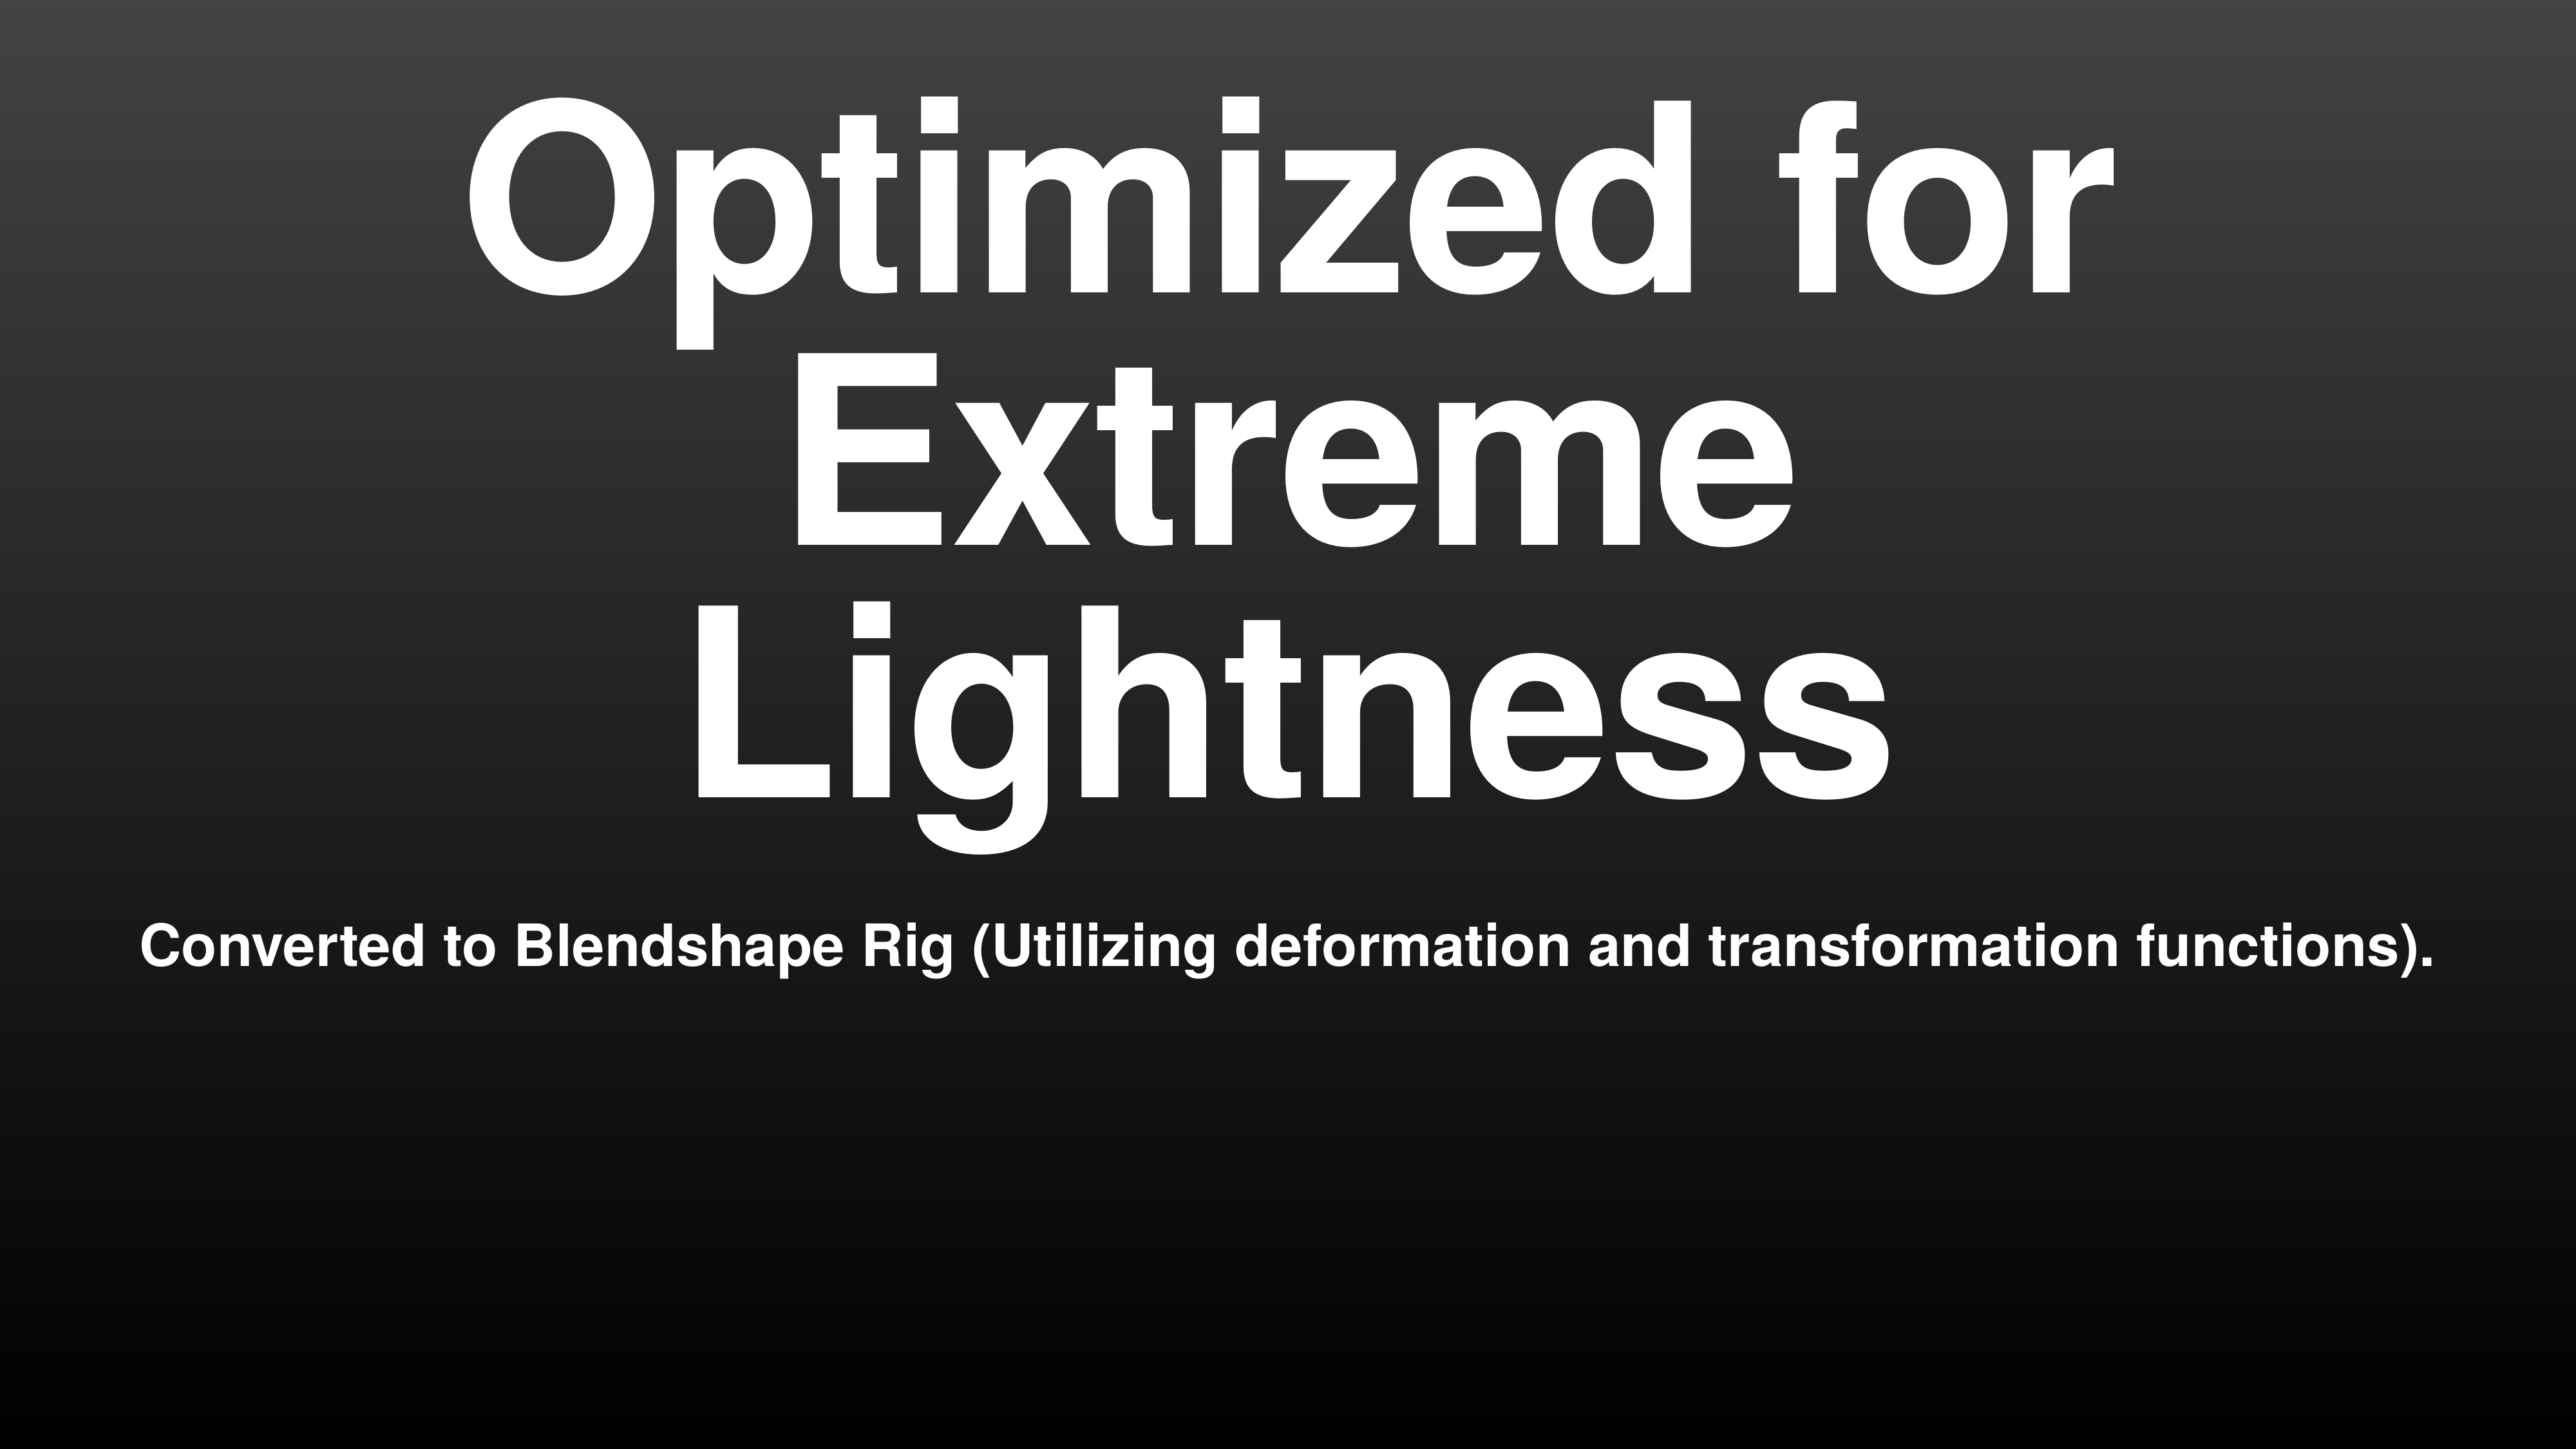

11
Optimized for Extreme Lightness
Converted to Blendshape Rig (Utilizing deformation and transformation functions).